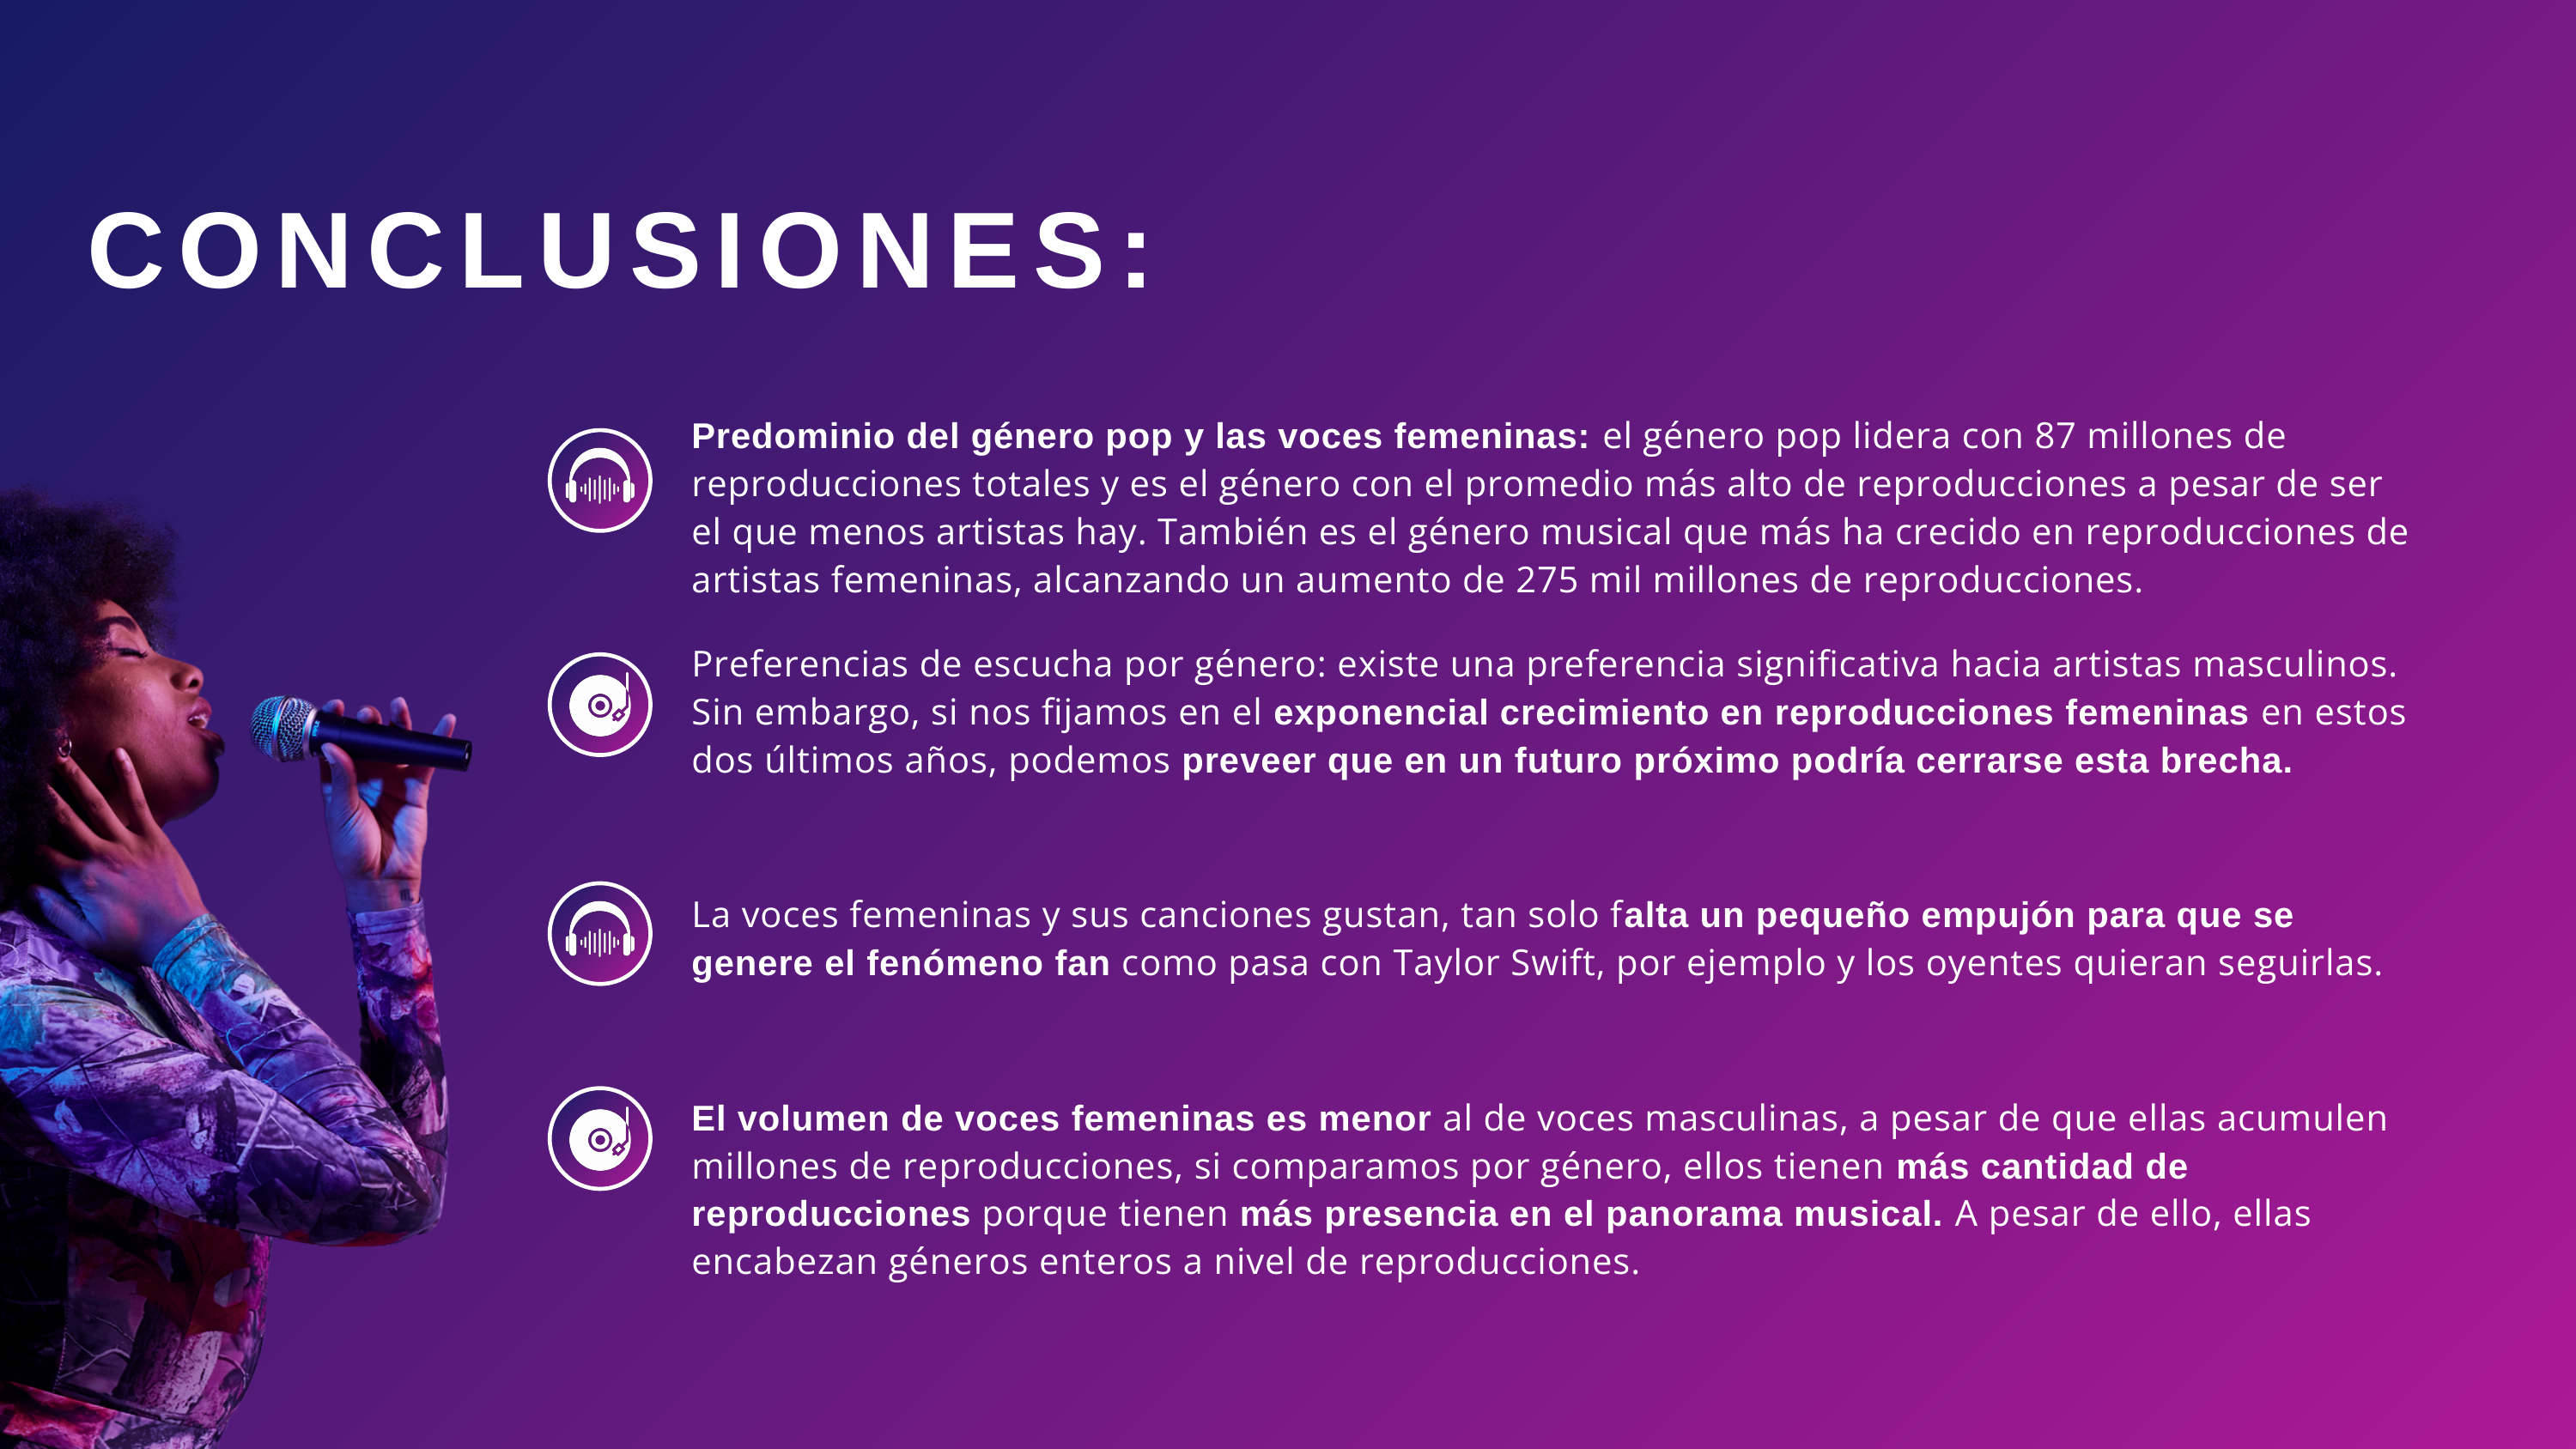

CONCLUSIONES:
Predominio del género pop y las voces femeninas: el género pop lidera con 87 millones de reproducciones totales y es el género con el promedio más alto de reproducciones a pesar de ser el que menos artistas hay. También es el género musical que más ha crecido en reproducciones de artistas femeninas, alcanzando un aumento de 275 mil millones de reproducciones.

Preferencias de escucha por género: existe una preferencia significativa hacia artistas masculinos. Sin embargo, si nos fijamos en el exponencial crecimiento en reproducciones femeninas en estos dos últimos años, podemos preveer que en un futuro próximo podría cerrarse esta brecha.

La voces femeninas y sus canciones gustan, tan solo falta un pequeño empujón para que se genere el fenómeno fan como pasa con Taylor Swift, por ejemplo y los oyentes quieran seguirlas.

El volumen de voces femeninas es menor al de voces masculinas, a pesar de que ellas acumulen millones de reproducciones, si comparamos por género, ellos tienen más cantidad de reproducciones porque tienen más presencia en el panorama musical. A pesar de ello, ellas encabezan géneros enteros a nivel de reproducciones.